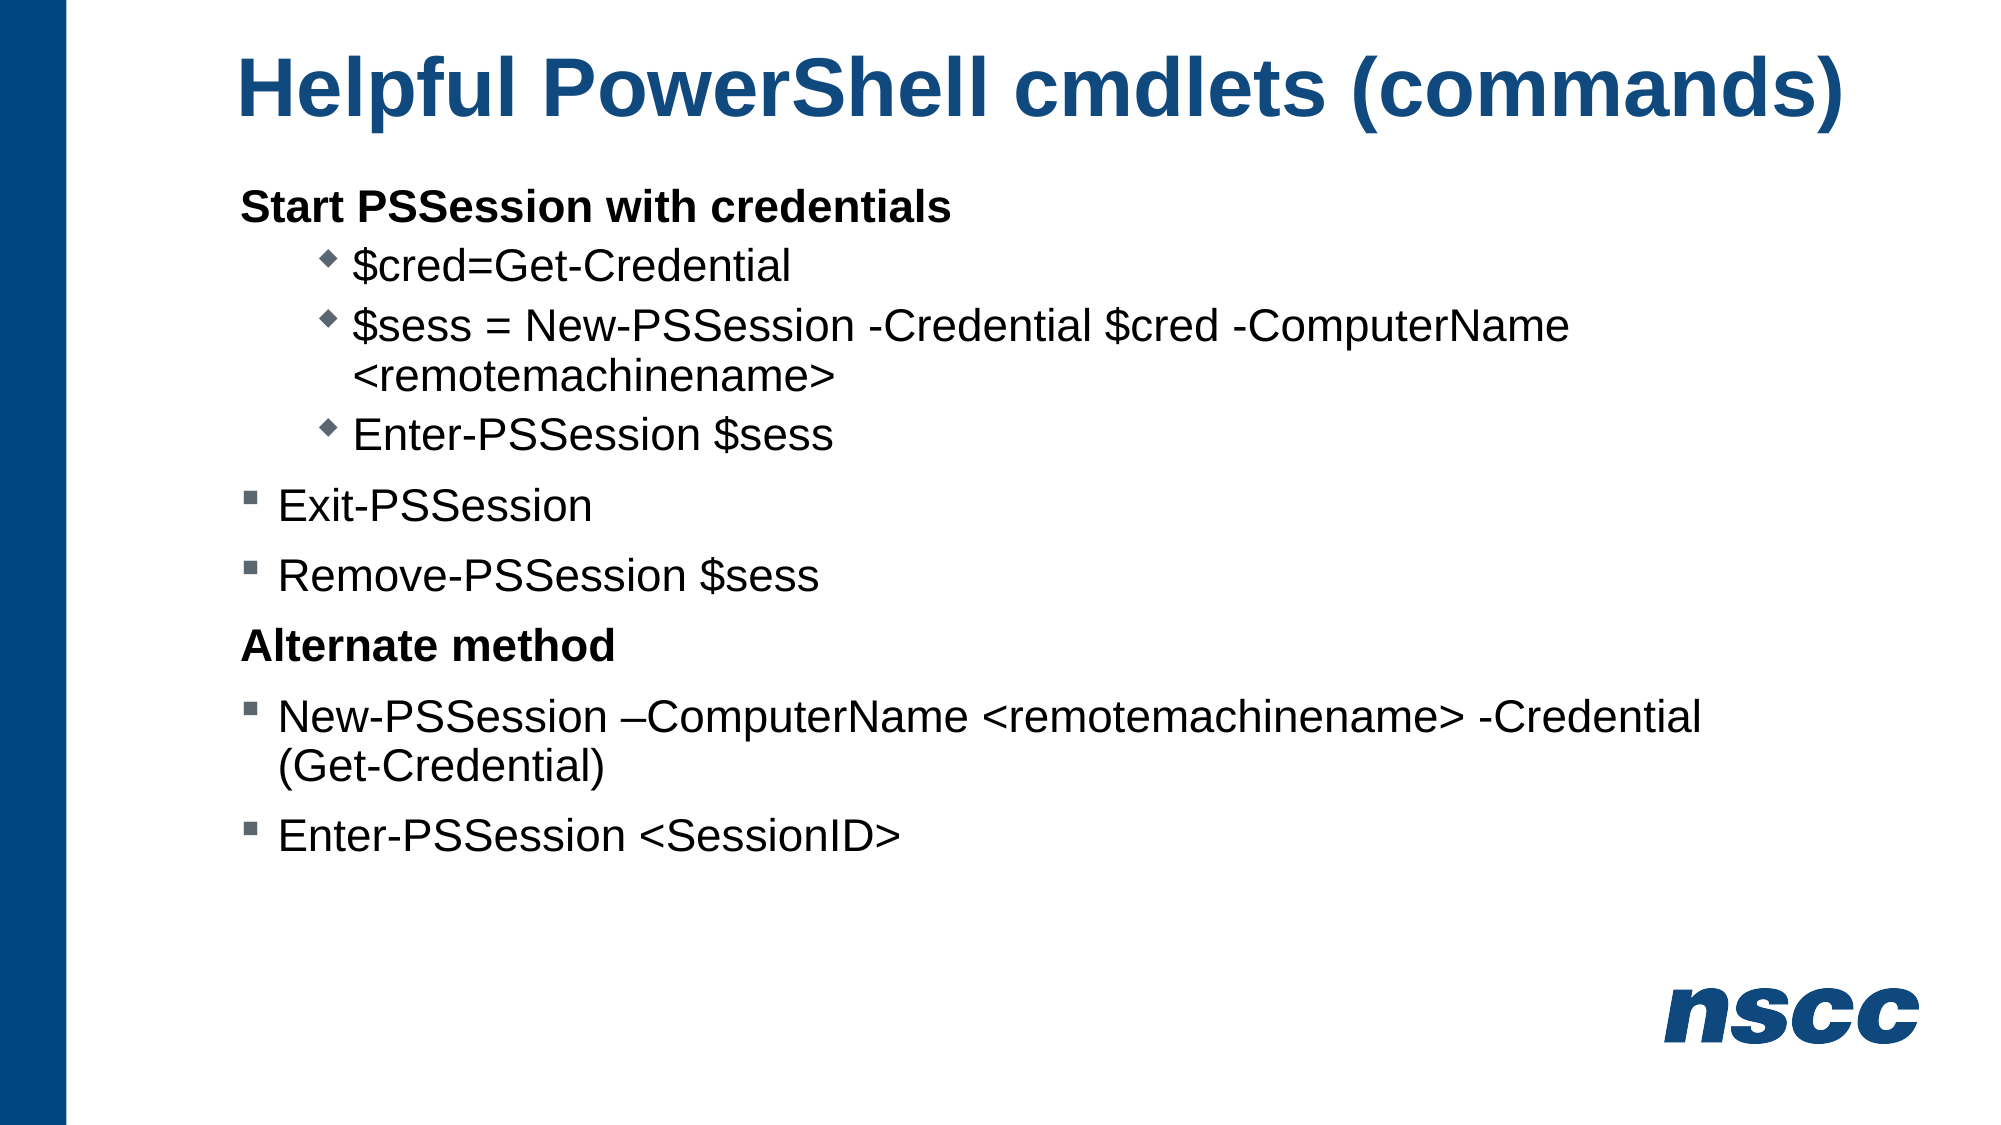

# Helpful PowerShell cmdlets (commands)
Start PSSession with credentials
$cred=Get-Credential
$sess = New-PSSession -Credential $cred -ComputerName <remotemachinename>
Enter-PSSession $sess
Exit-PSSession
Remove-PSSession $sess
Alternate method
New-PSSession –ComputerName <remotemachinename> -Credential (Get-Credential)
Enter-PSSession <SessionID>